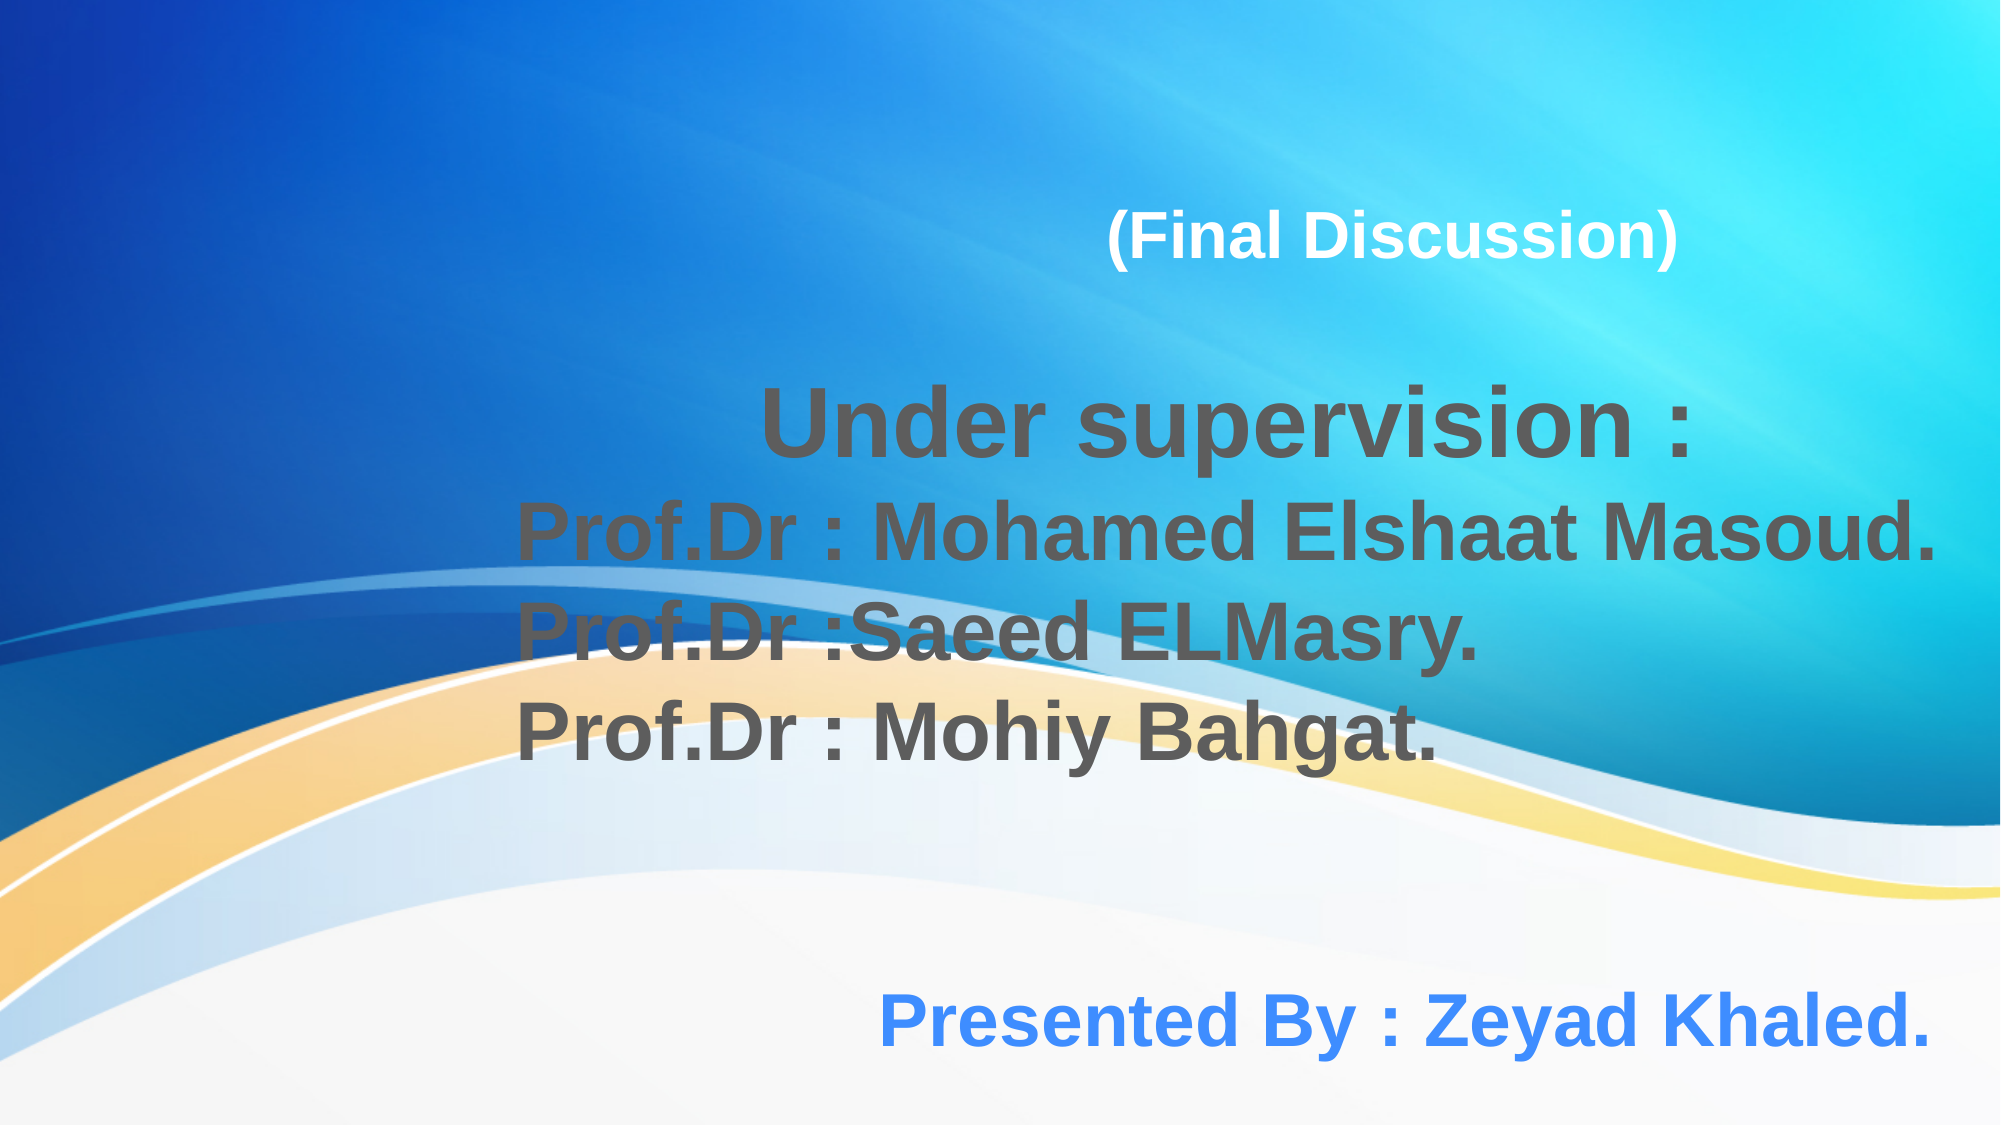

# Graduation Project
(Final Discussion)
Under supervision :
Prof.Dr : Mohamed Elshaat Masoud.
Prof.Dr :Saeed ELMasry.
Prof.Dr : Mohiy Bahgat.
Presented By : Zeyad Khaled.